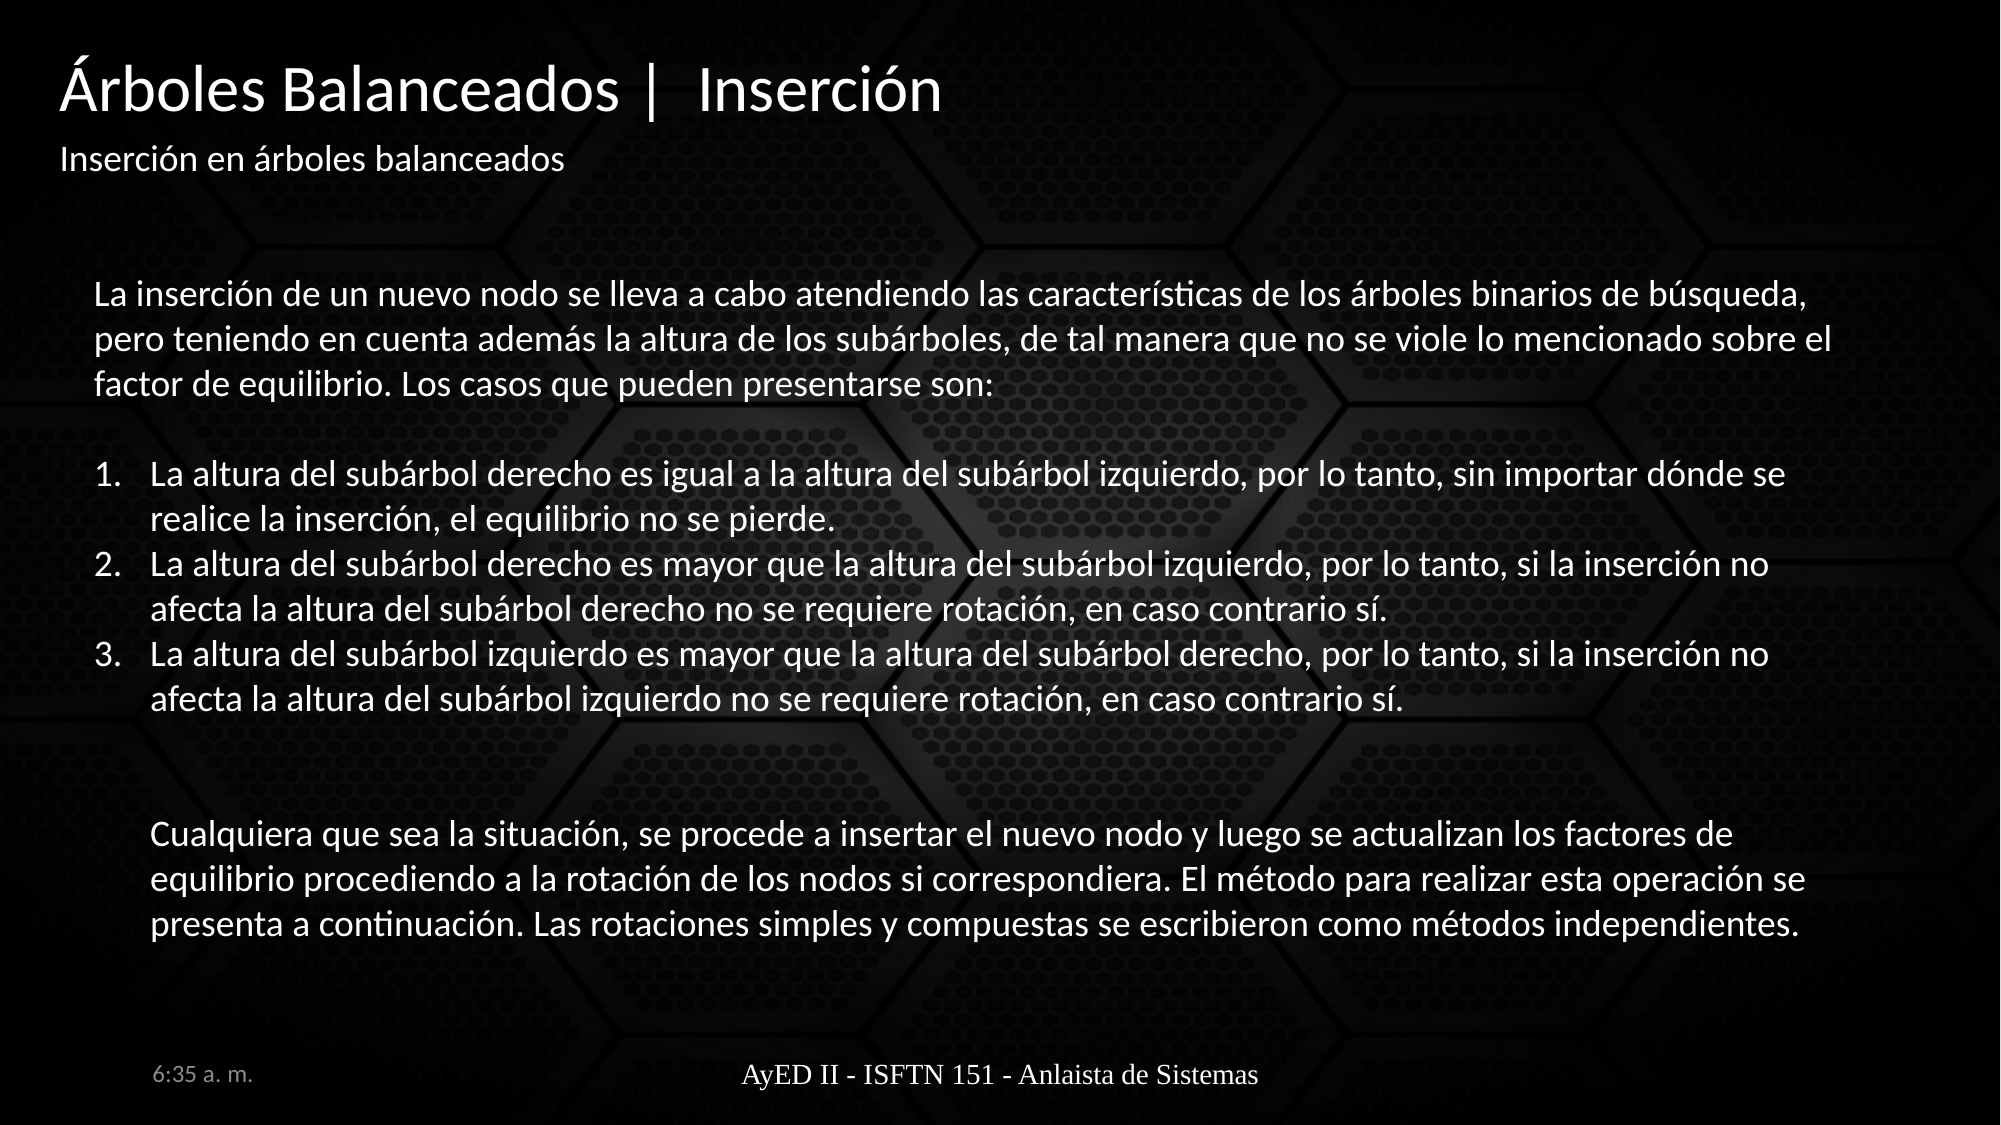

# Árboles Balanceados |  Inserción
Inserción en árboles balanceados
La inserción de un nuevo nodo se lleva a cabo atendiendo las características de los árboles binarios de búsqueda, pero teniendo en cuenta además la altura de los subárboles, de tal manera que no se viole lo mencionado sobre el factor de equilibrio. Los casos que pueden presentarse son:
La altura del subárbol derecho es igual a la altura del subárbol izquierdo, por lo tanto, sin importar dónde se realice la inserción, el equilibrio no se pierde.
La altura del subárbol derecho es mayor que la altura del subárbol izquierdo, por lo tanto, si la inserción no afecta la altura del subárbol derecho no se requiere rotación, en caso contrario sí.
La altura del subárbol izquierdo es mayor que la altura del subárbol derecho, por lo tanto, si la inserción no afecta la altura del subárbol izquierdo no se requiere rotación, en caso contrario sí.
Cualquiera que sea la situación, se procede a insertar el nuevo nodo y luego se actualizan los factores de equilibrio procediendo a la rotación de los nodos si correspondiera. El método para realizar esta operación se presenta a continuación. Las rotaciones simples y compuestas se escribieron como métodos independientes.
6:35 a. m.
AyED II - ISFTN 151 - Anlaista de Sistemas